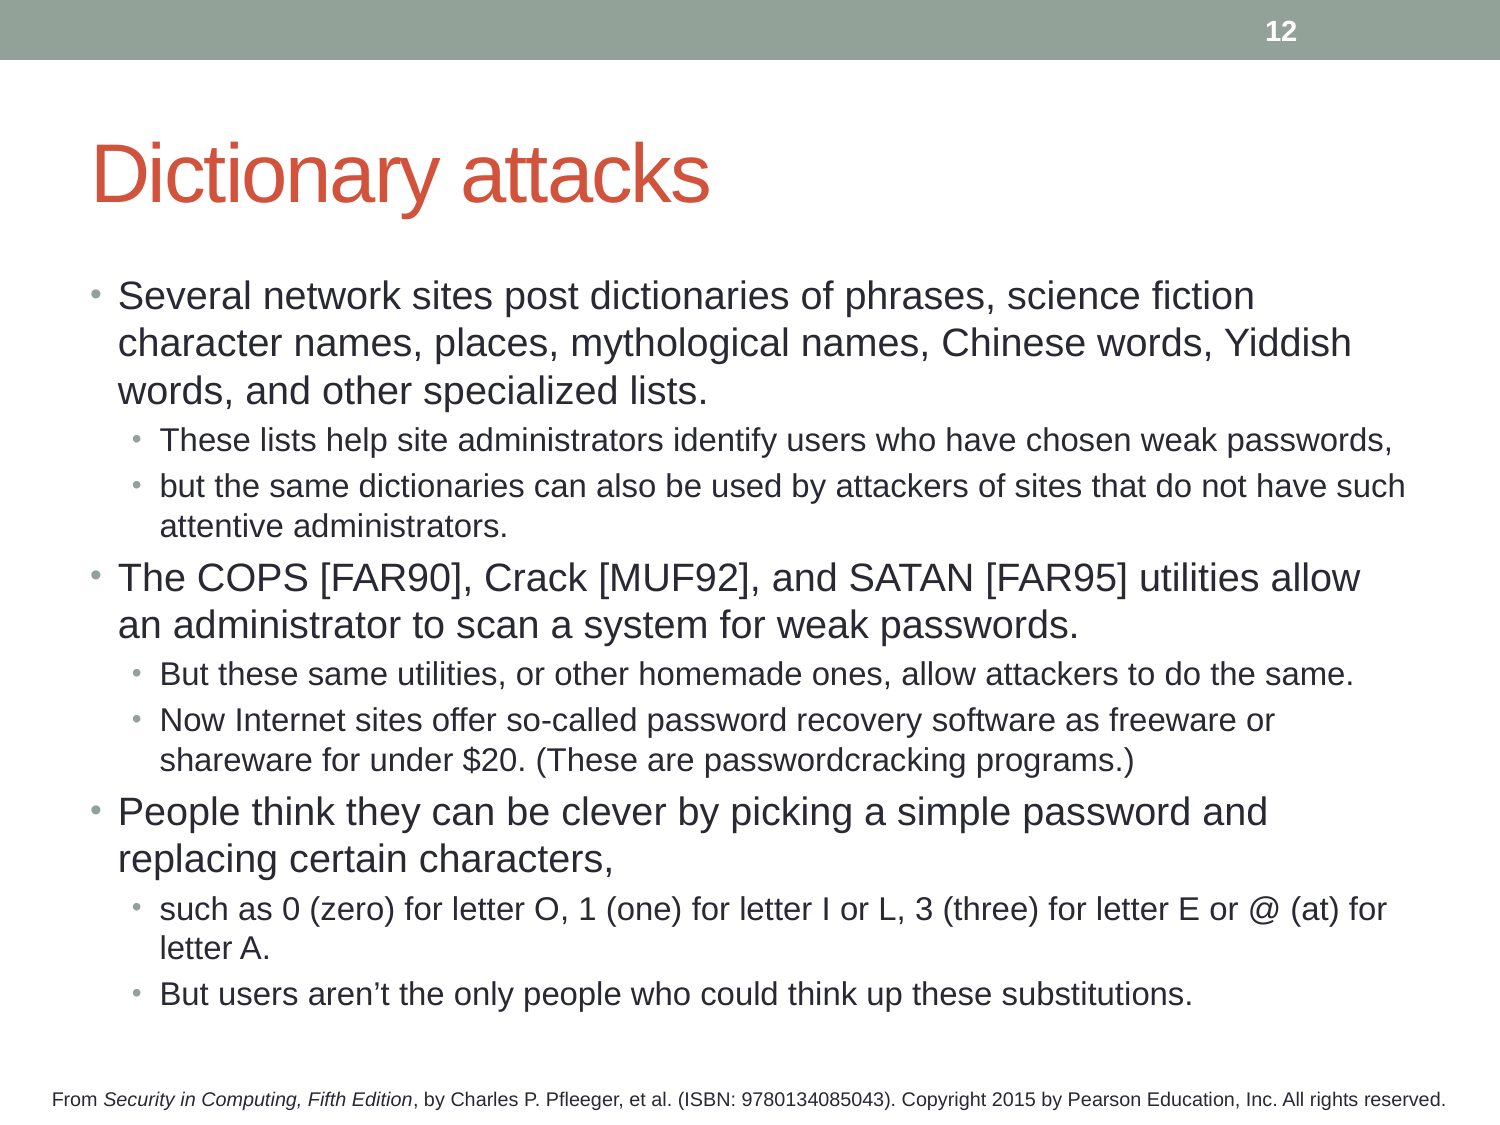

12
# Dictionary attacks
Several network sites post dictionaries of phrases, science fiction character names, places, mythological names, Chinese words, Yiddish words, and other specialized lists.
These lists help site administrators identify users who have chosen weak passwords,
but the same dictionaries can also be used by attackers of sites that do not have such attentive administrators.
The COPS [FAR90], Crack [MUF92], and SATAN [FAR95] utilities allow an administrator to scan a system for weak passwords.
But these same utilities, or other homemade ones, allow attackers to do the same.
Now Internet sites offer so-called password recovery software as freeware or shareware for under $20. (These are passwordcracking programs.)
People think they can be clever by picking a simple password and replacing certain characters,
such as 0 (zero) for letter O, 1 (one) for letter I or L, 3 (three) for letter E or @ (at) for letter A.
But users aren’t the only people who could think up these substitutions.
From Security in Computing, Fifth Edition, by Charles P. Pfleeger, et al. (ISBN: 9780134085043). Copyright 2015 by Pearson Education, Inc. All rights reserved.